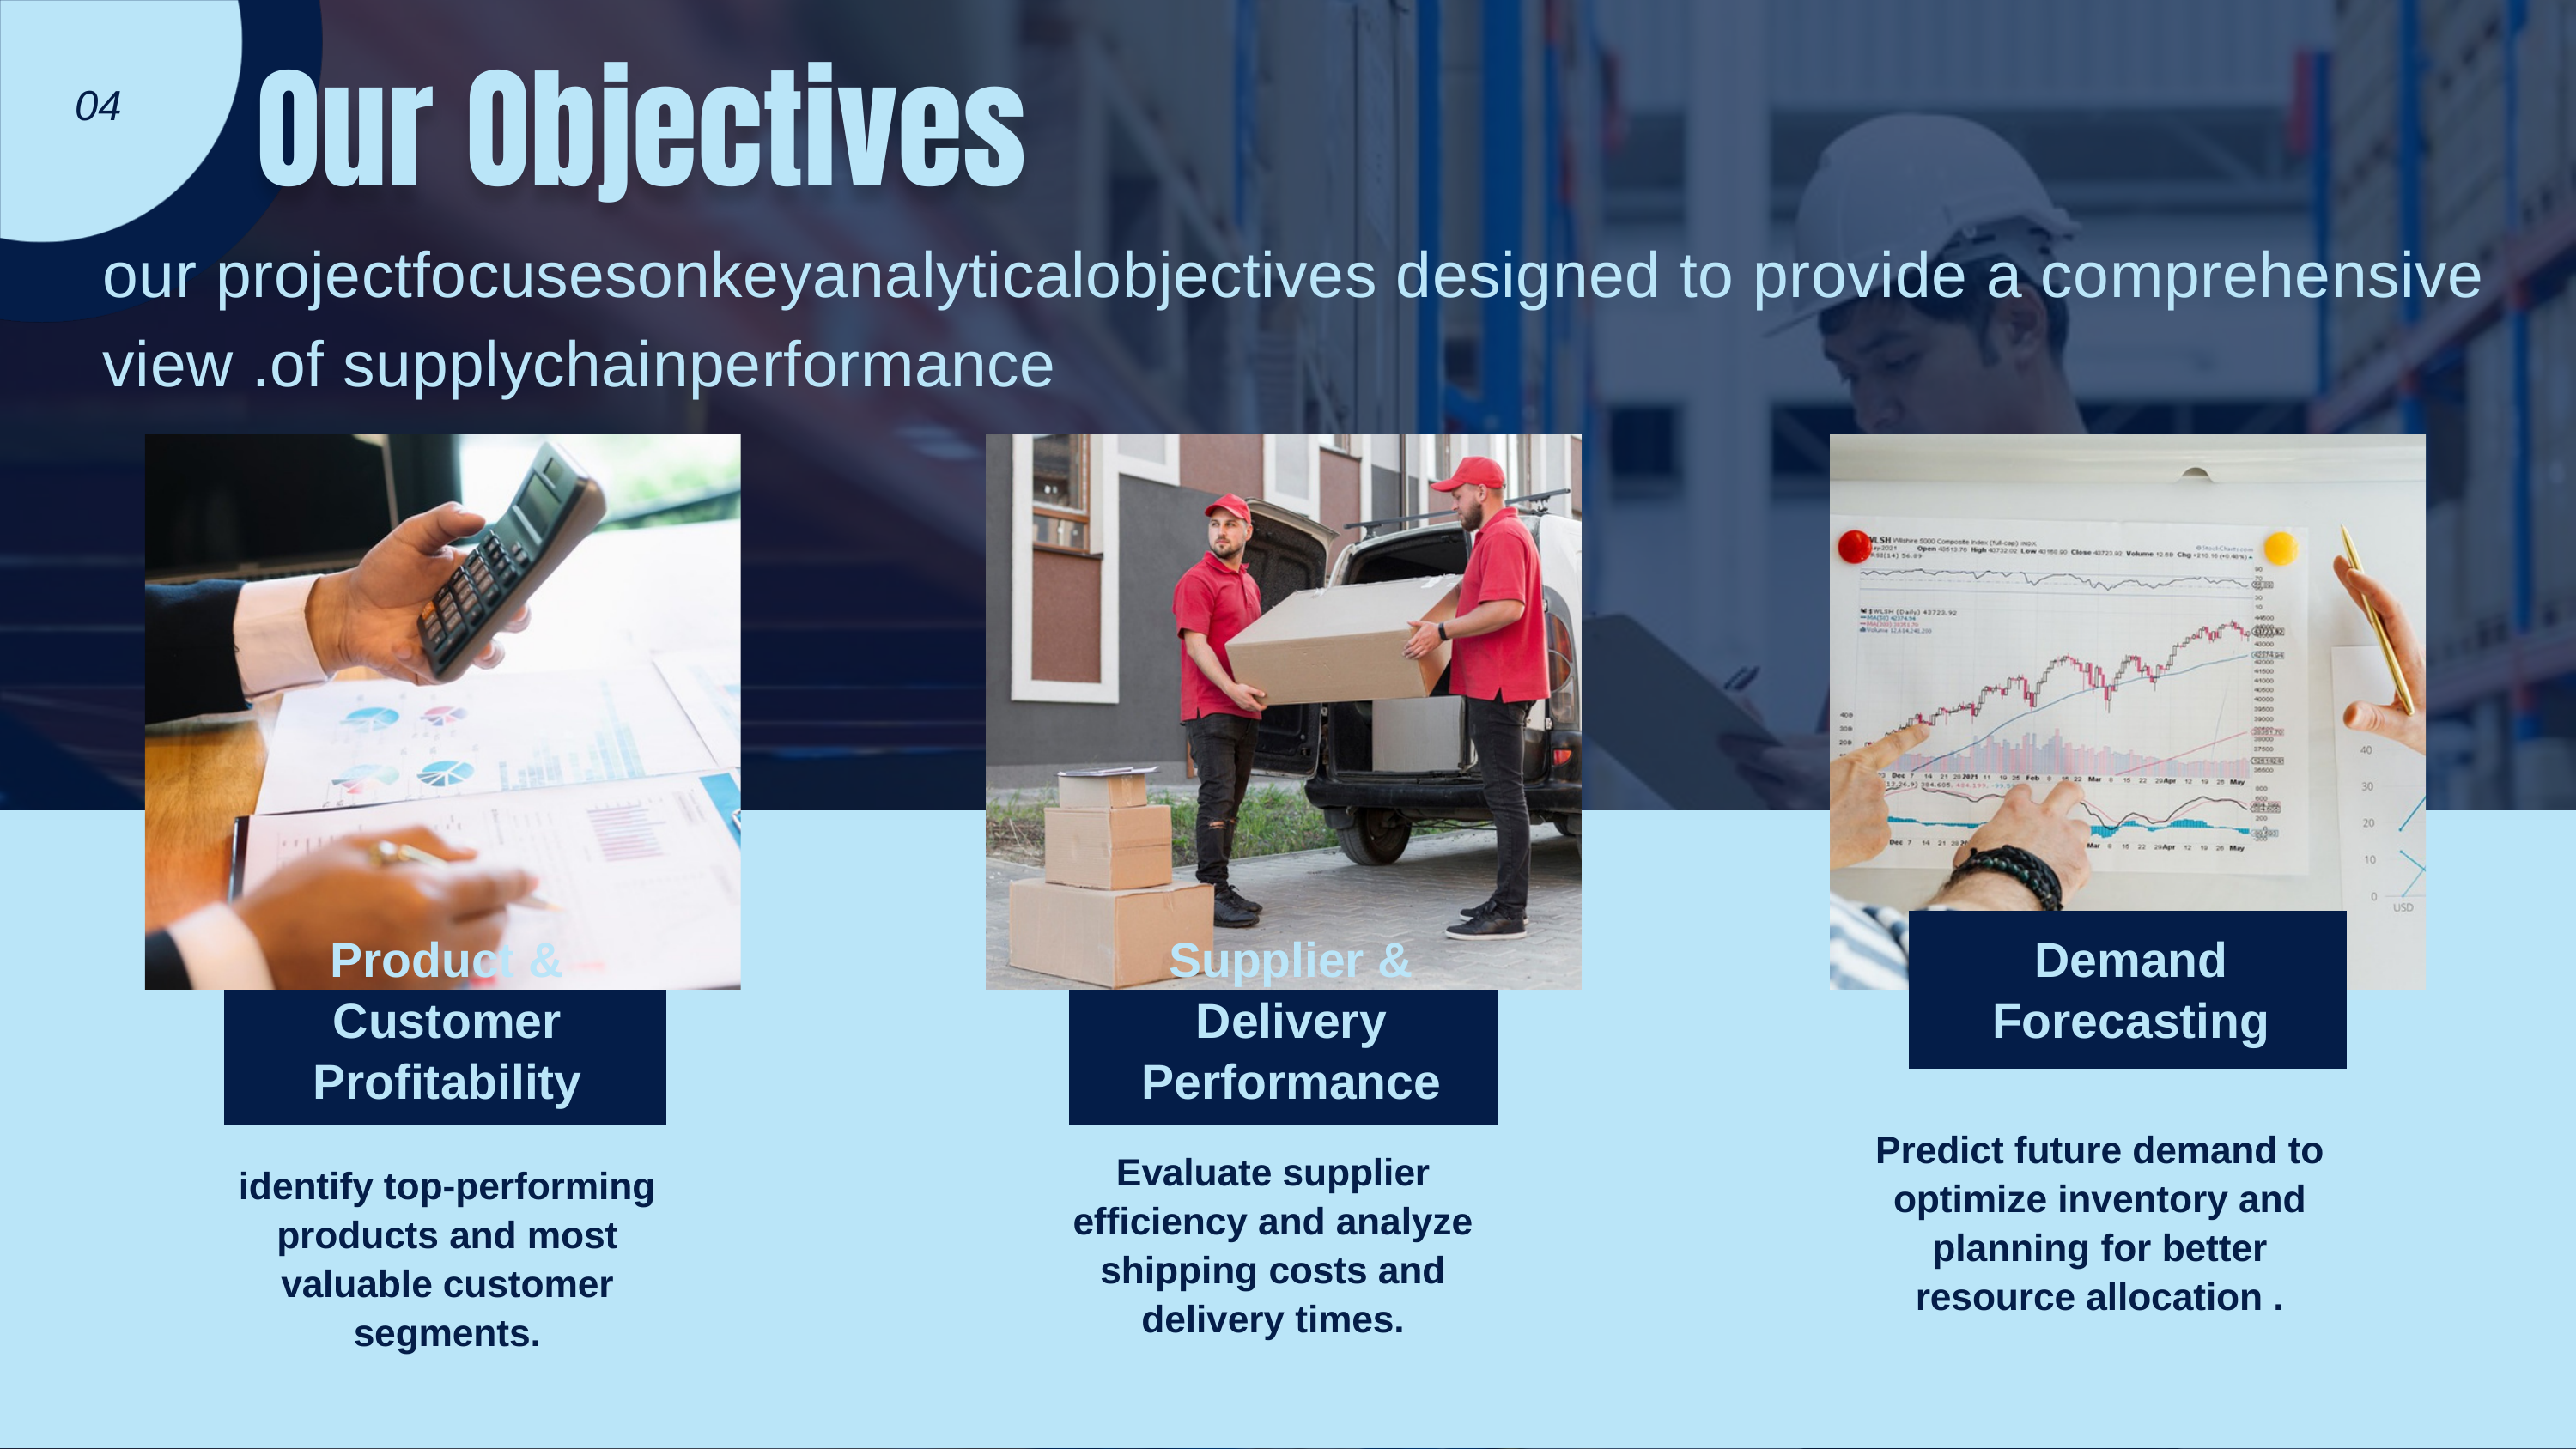

04
Our Objectives

our projectfocusesonkeyanalyticalobjectives designed to provide a comprehensive view .of supplychainperformance

Product & Customer Profitability

identify top-performing products and most valuable customer segments.
Supplier & Delivery Performance
Demand Forecasting
Predict future demand to optimize inventory and planning for better resource allocation .
Evaluate supplier efficiency and analyze shipping costs and delivery times.